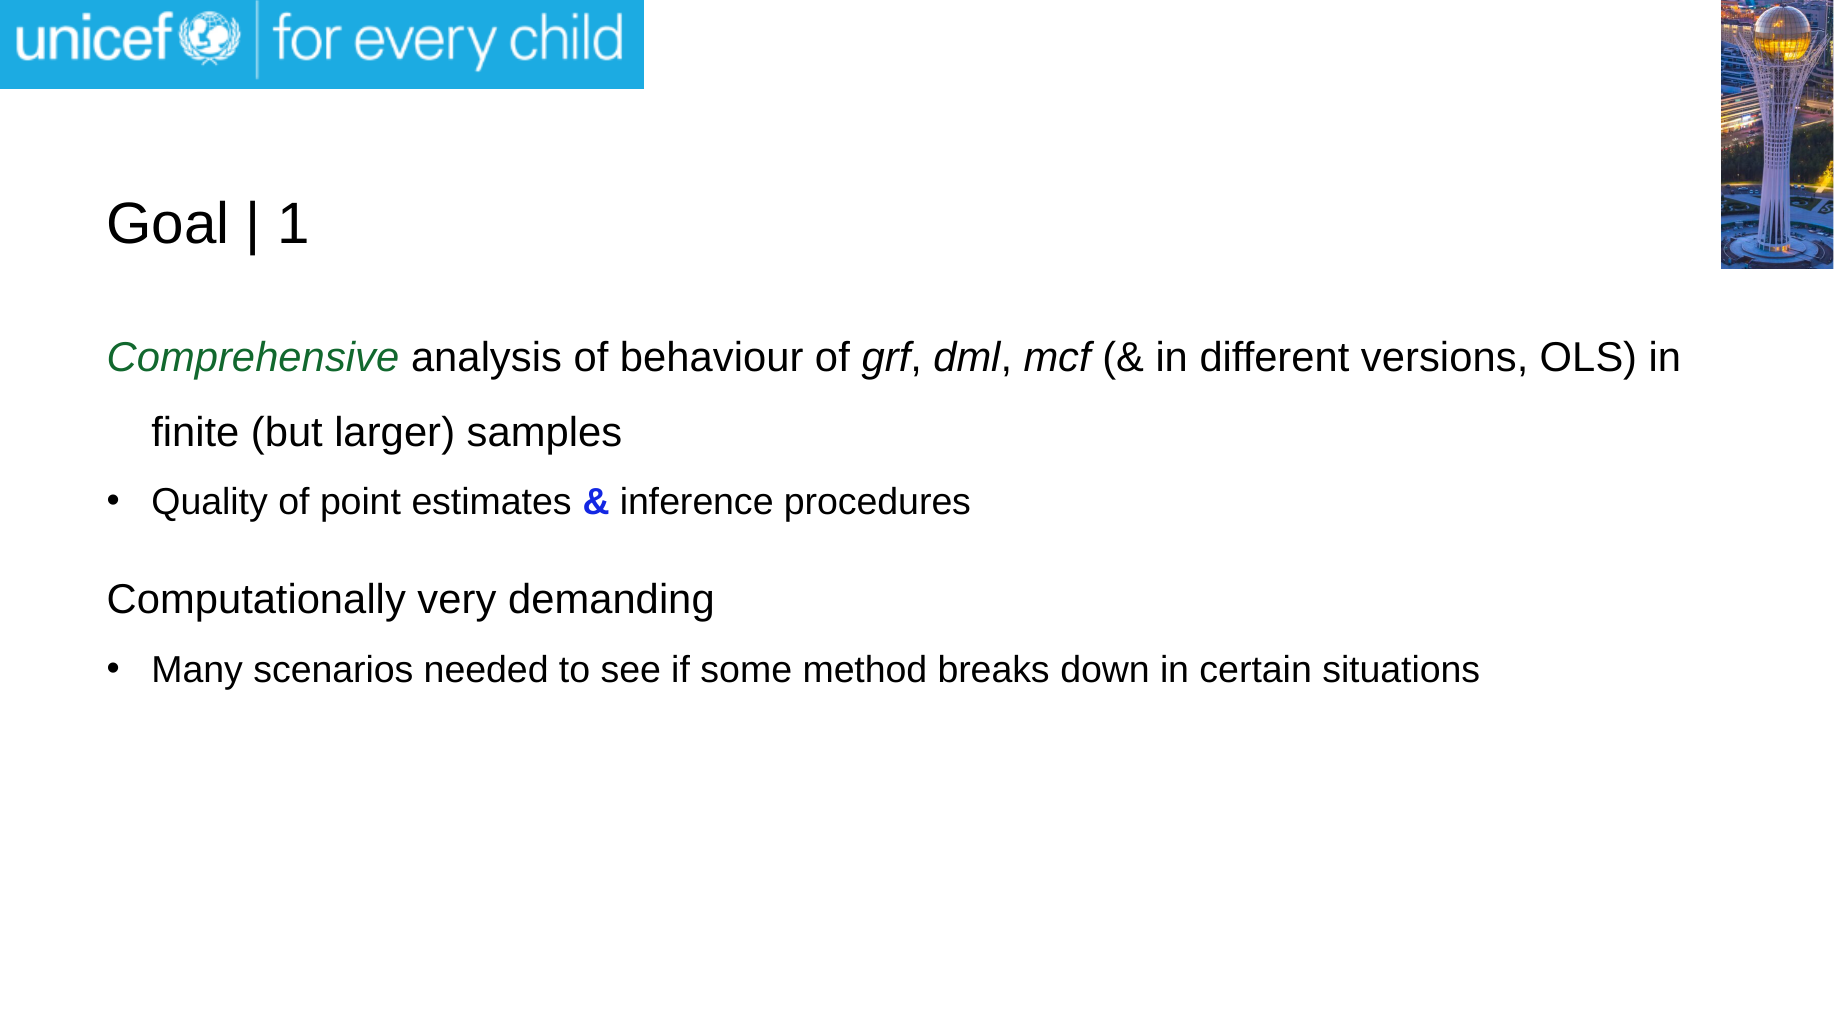

# Goal | 1
Comprehensive analysis of behaviour of grf, dml, mcf (& in different versions, OLS) in finite (but larger) samples
Quality of point estimates & inference procedures
Computationally very demanding
Many scenarios needed to see if some method breaks down in certain situations